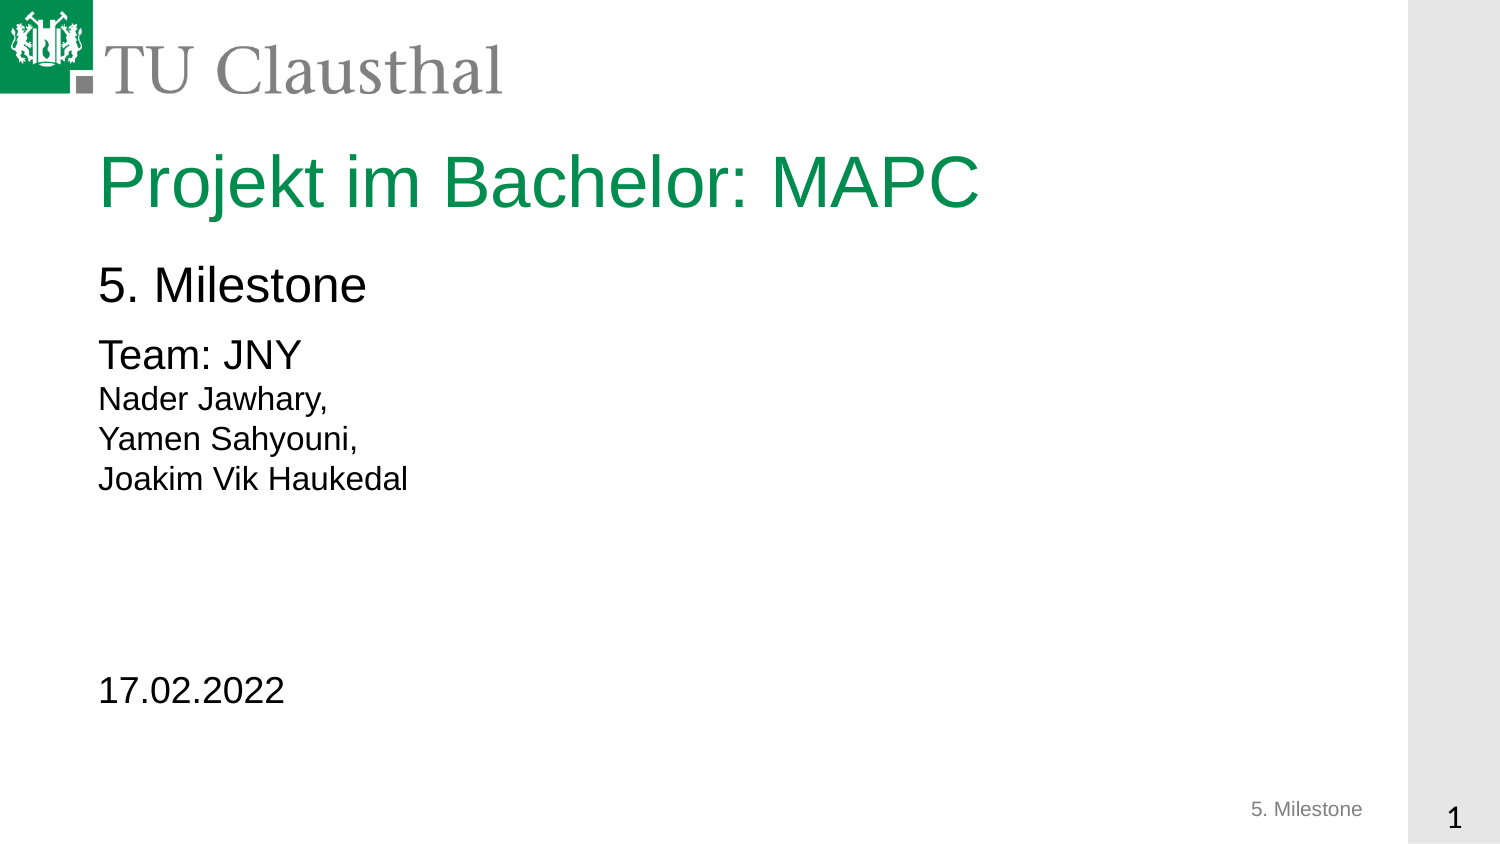

# Projekt im Bachelor: MAPC
5. Milestone
Team: JNY
Nader Jawhary,
Yamen Sahyouni,
Joakim Vik Haukedal

17.02.2022